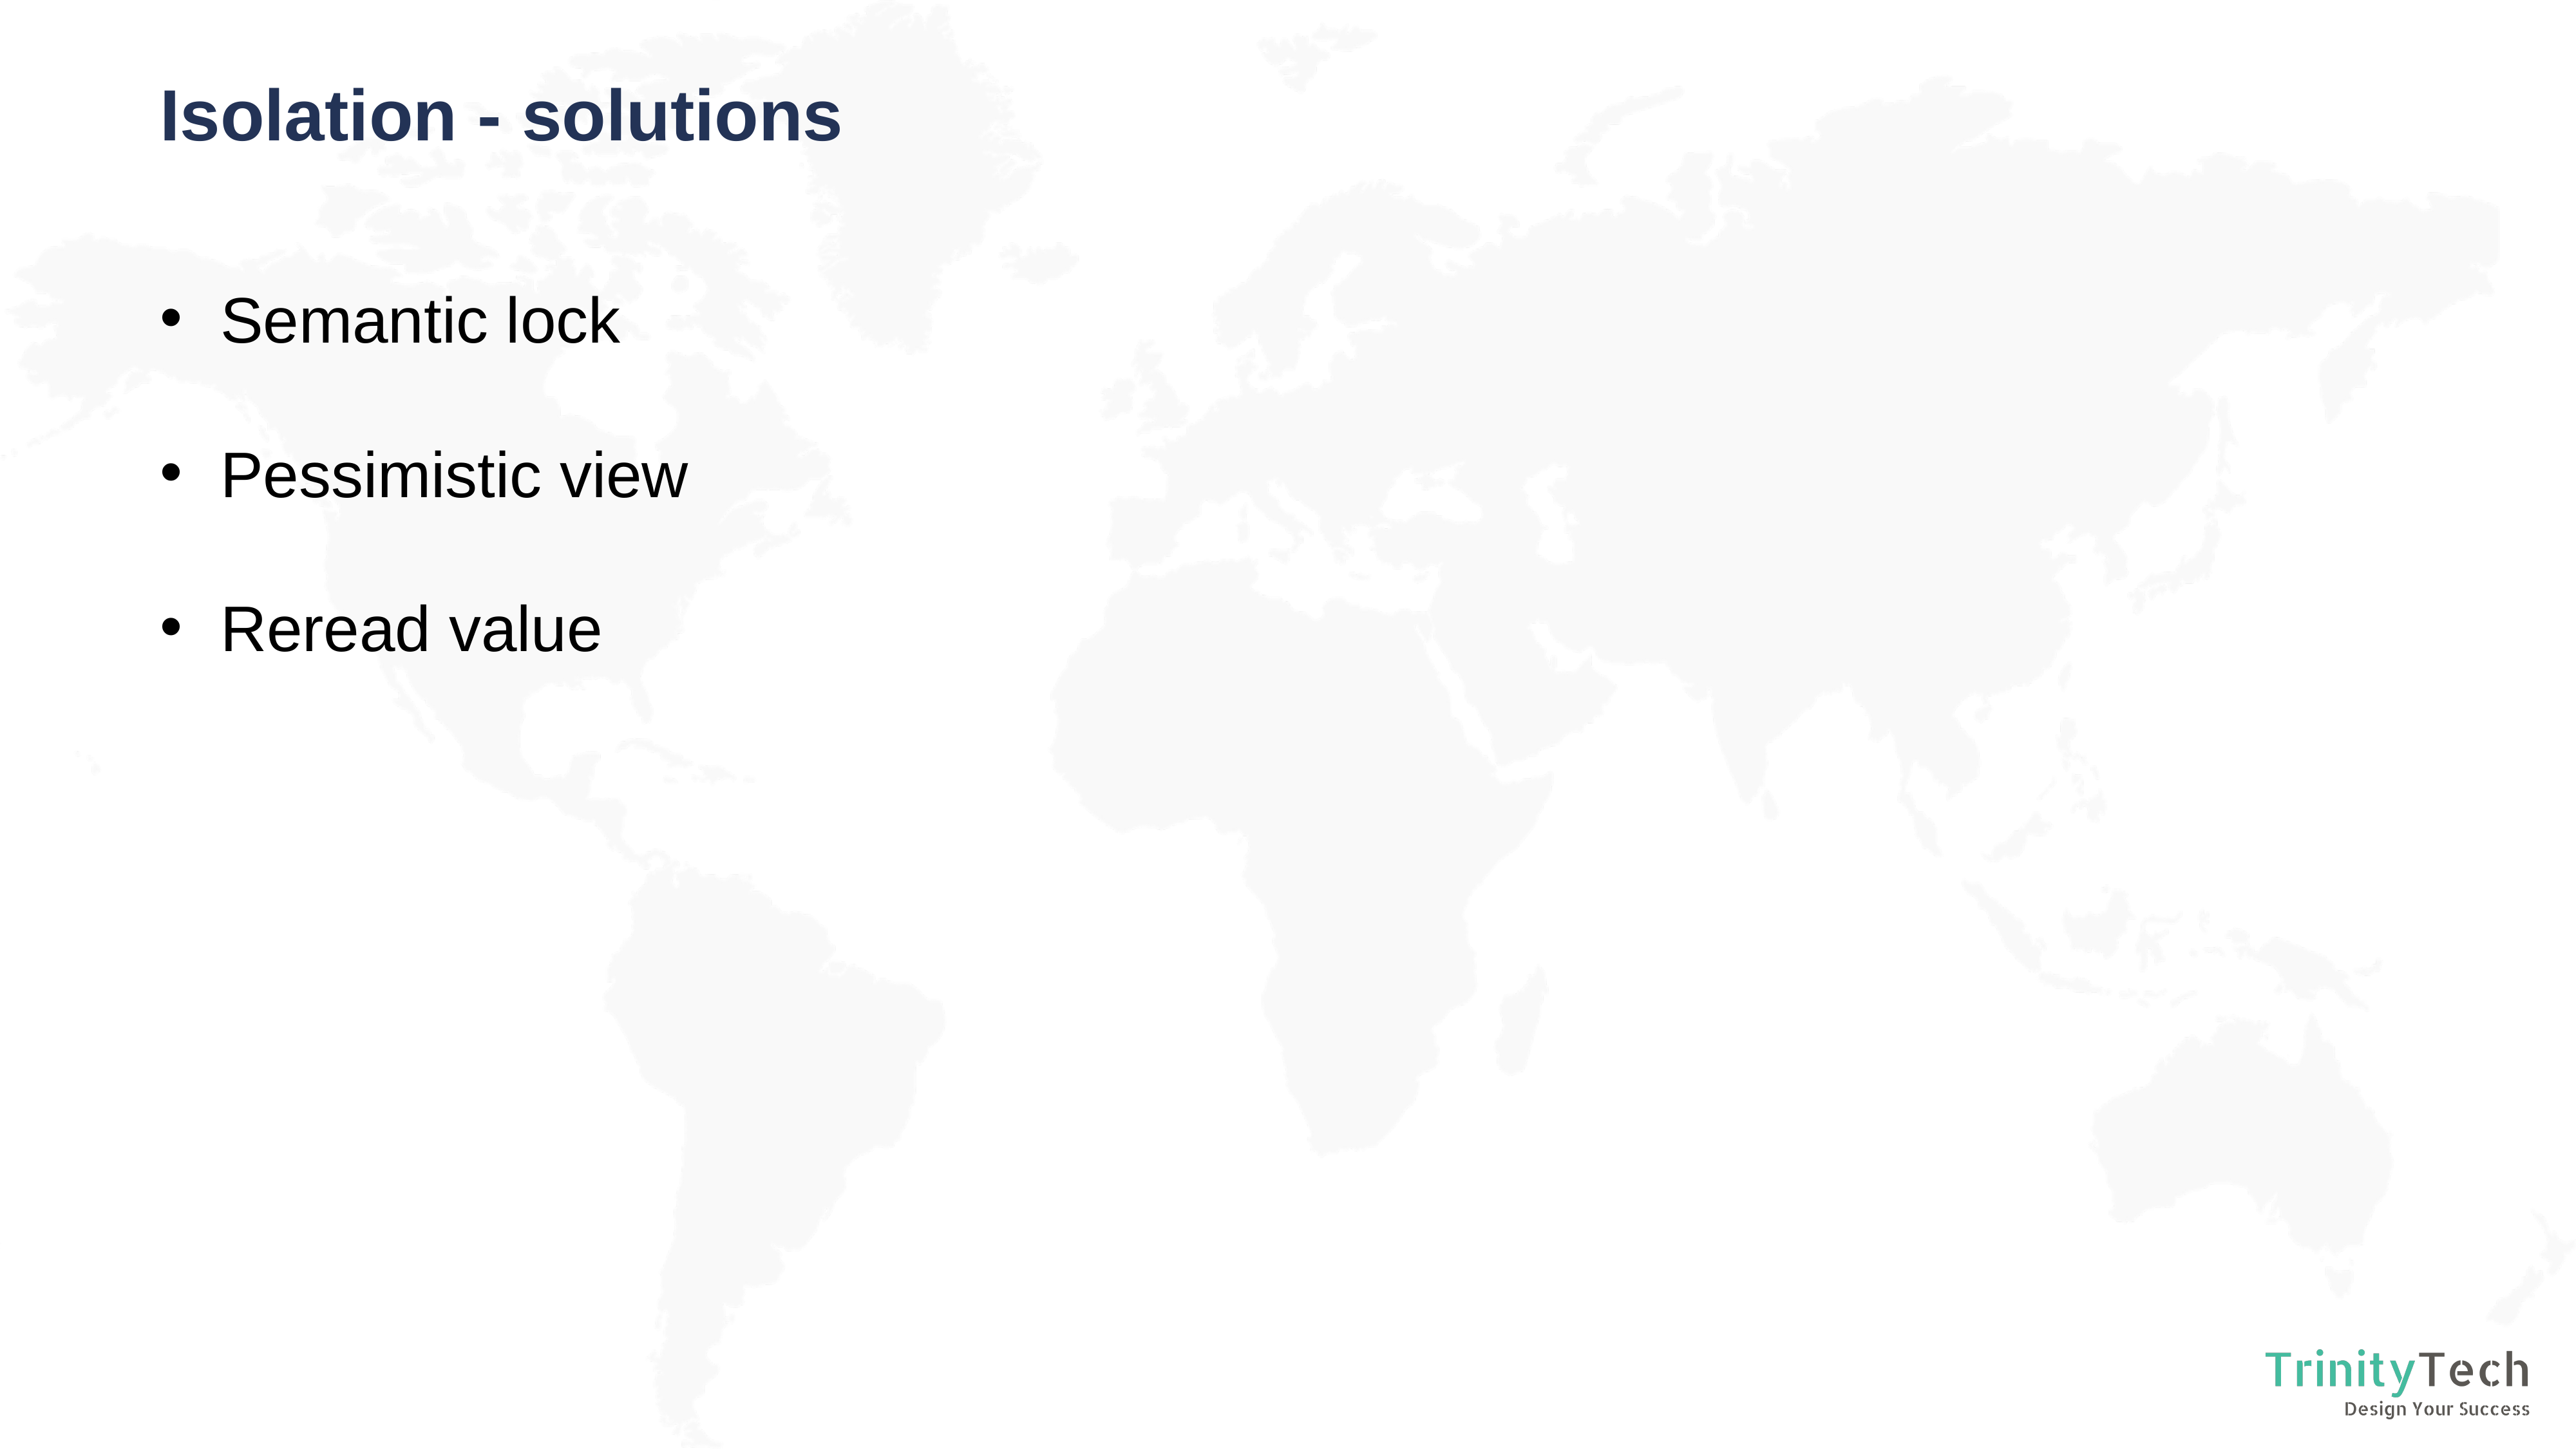

Isolation - solutions
18
Semantic lock

Pessimistic view

Reread value